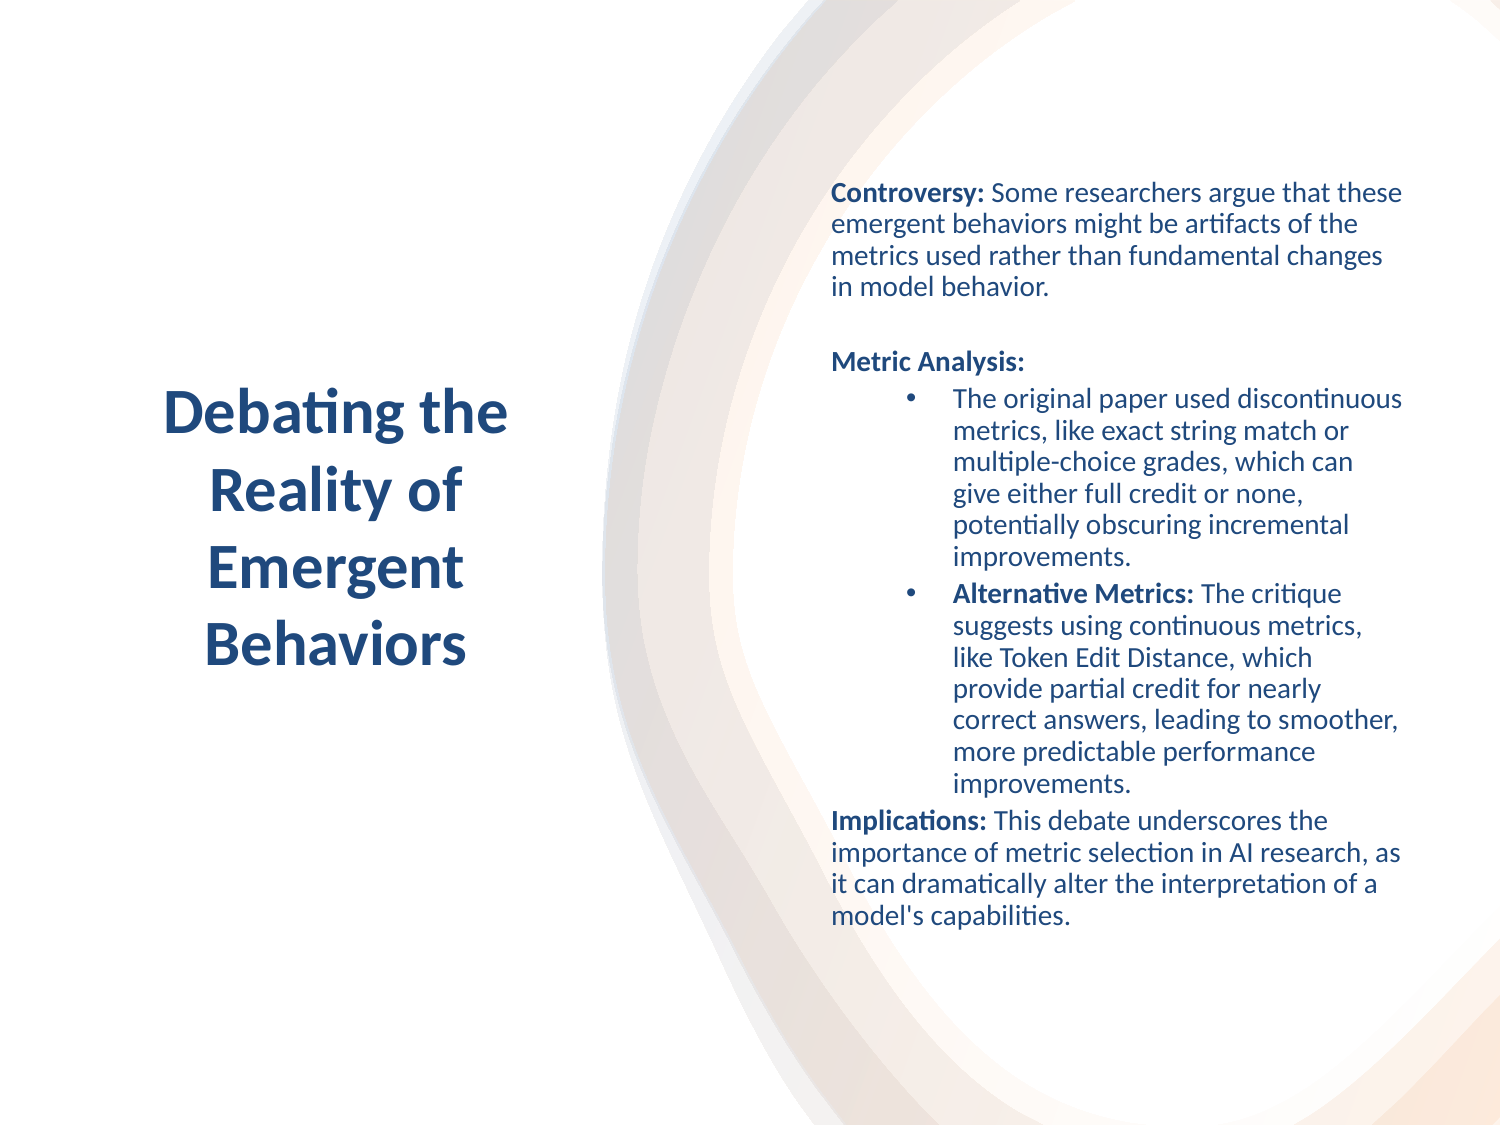

Controversy: Some researchers argue that these emergent behaviors might be artifacts of the metrics used rather than fundamental changes in model behavior.

Metric Analysis:
The original paper used discontinuous metrics, like exact string match or multiple-choice grades, which can give either full credit or none, potentially obscuring incremental improvements.
Alternative Metrics: The critique suggests using continuous metrics, like Token Edit Distance, which provide partial credit for nearly correct answers, leading to smoother, more predictable performance improvements.
Implications: This debate underscores the importance of metric selection in AI research, as it can dramatically alter the interpretation of a model's capabilities.

# Debating the Reality of Emergent Behaviors